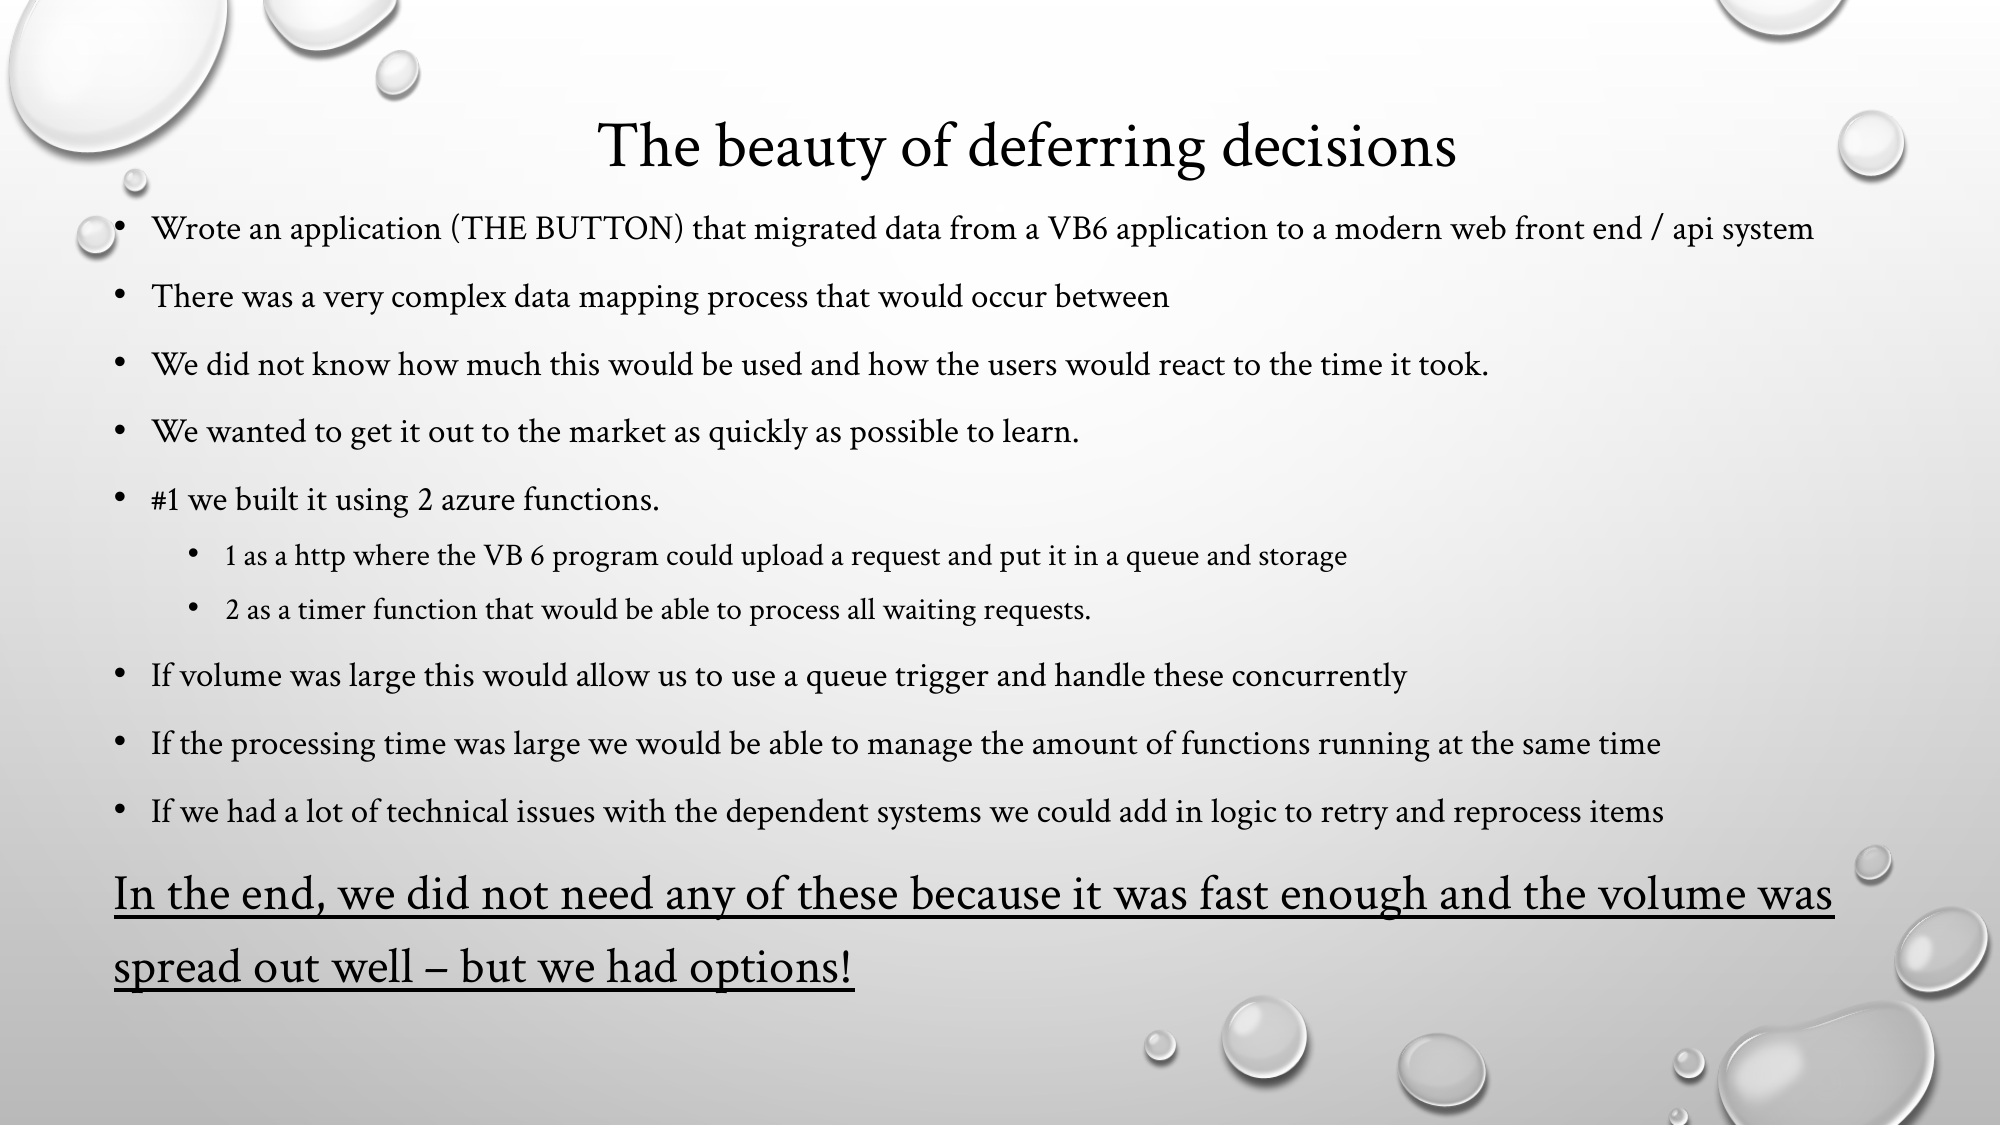

# The beauty of deferring decisions
Wrote an application (THE BUTTON) that migrated data from a VB6 application to a modern web front end / api system
There was a very complex data mapping process that would occur between
We did not know how much this would be used and how the users would react to the time it took.
We wanted to get it out to the market as quickly as possible to learn.
#1 we built it using 2 azure functions.
1 as a http where the VB 6 program could upload a request and put it in a queue and storage
2 as a timer function that would be able to process all waiting requests.
If volume was large this would allow us to use a queue trigger and handle these concurrently
If the processing time was large we would be able to manage the amount of functions running at the same time
If we had a lot of technical issues with the dependent systems we could add in logic to retry and reprocess items
In the end, we did not need any of these because it was fast enough and the volume was spread out well – but we had options!